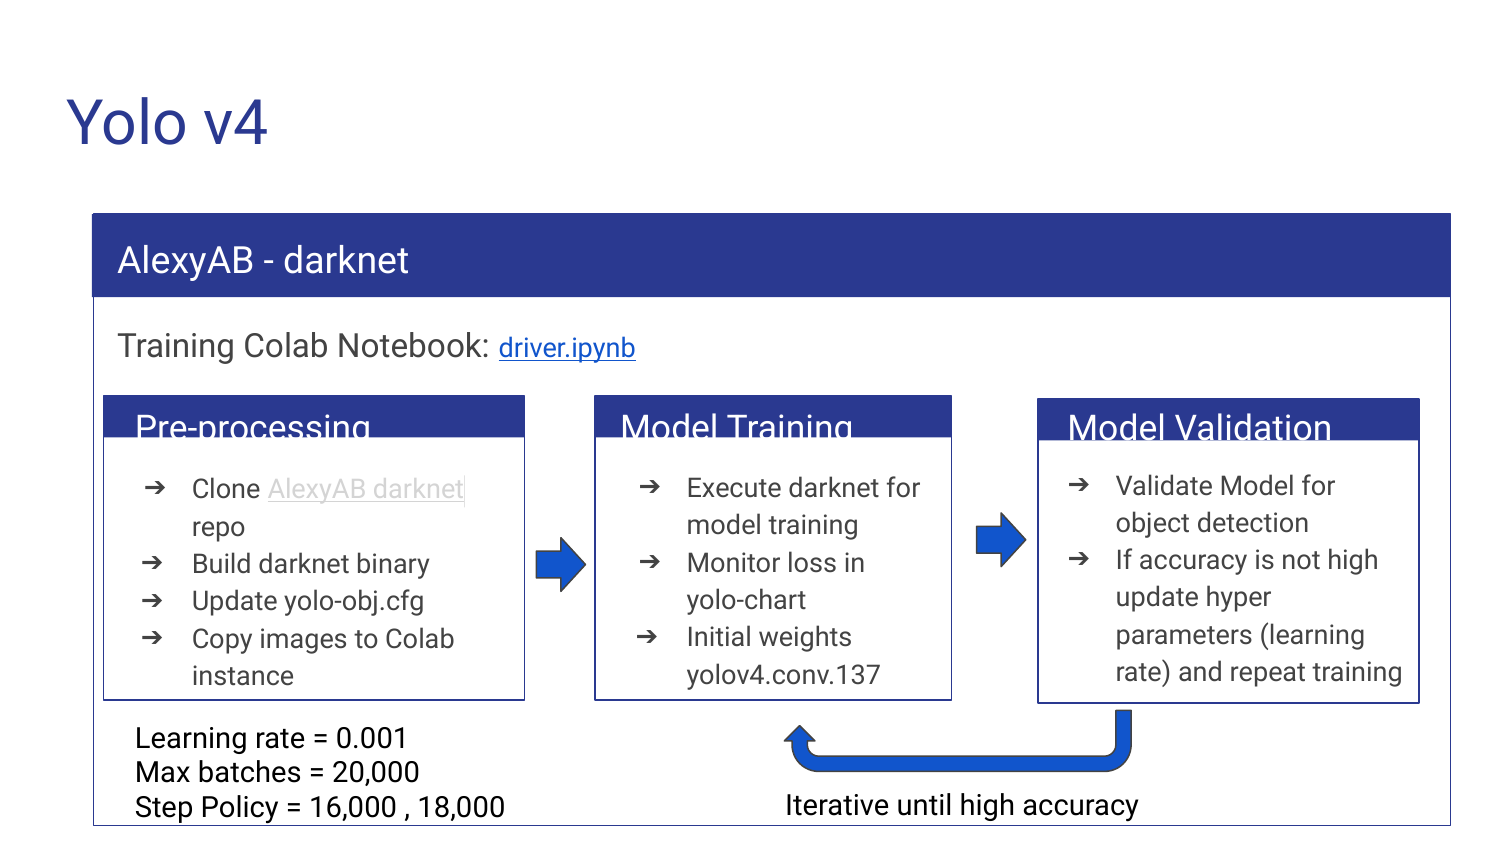

# Yolo v4

AlexyAB - darknet
Training Colab Notebook: driver.ipynb

Model Training
Model Validation
Pre-processing

Validate Model for object detection
If accuracy is not high update hyper parameters (learning rate) and repeat training
Clone AlexyAB darknet repo
Build darknet binary
Update yolo-obj.cfg
Copy images to Colab instance
Execute darknet for model training
Monitor loss in yolo-chart
Initial weights yolov4.conv.137

Learning rate = 0.001
Max batches = 20,000
Step Policy = 16,000 , 18,000

Iterative until high accuracy